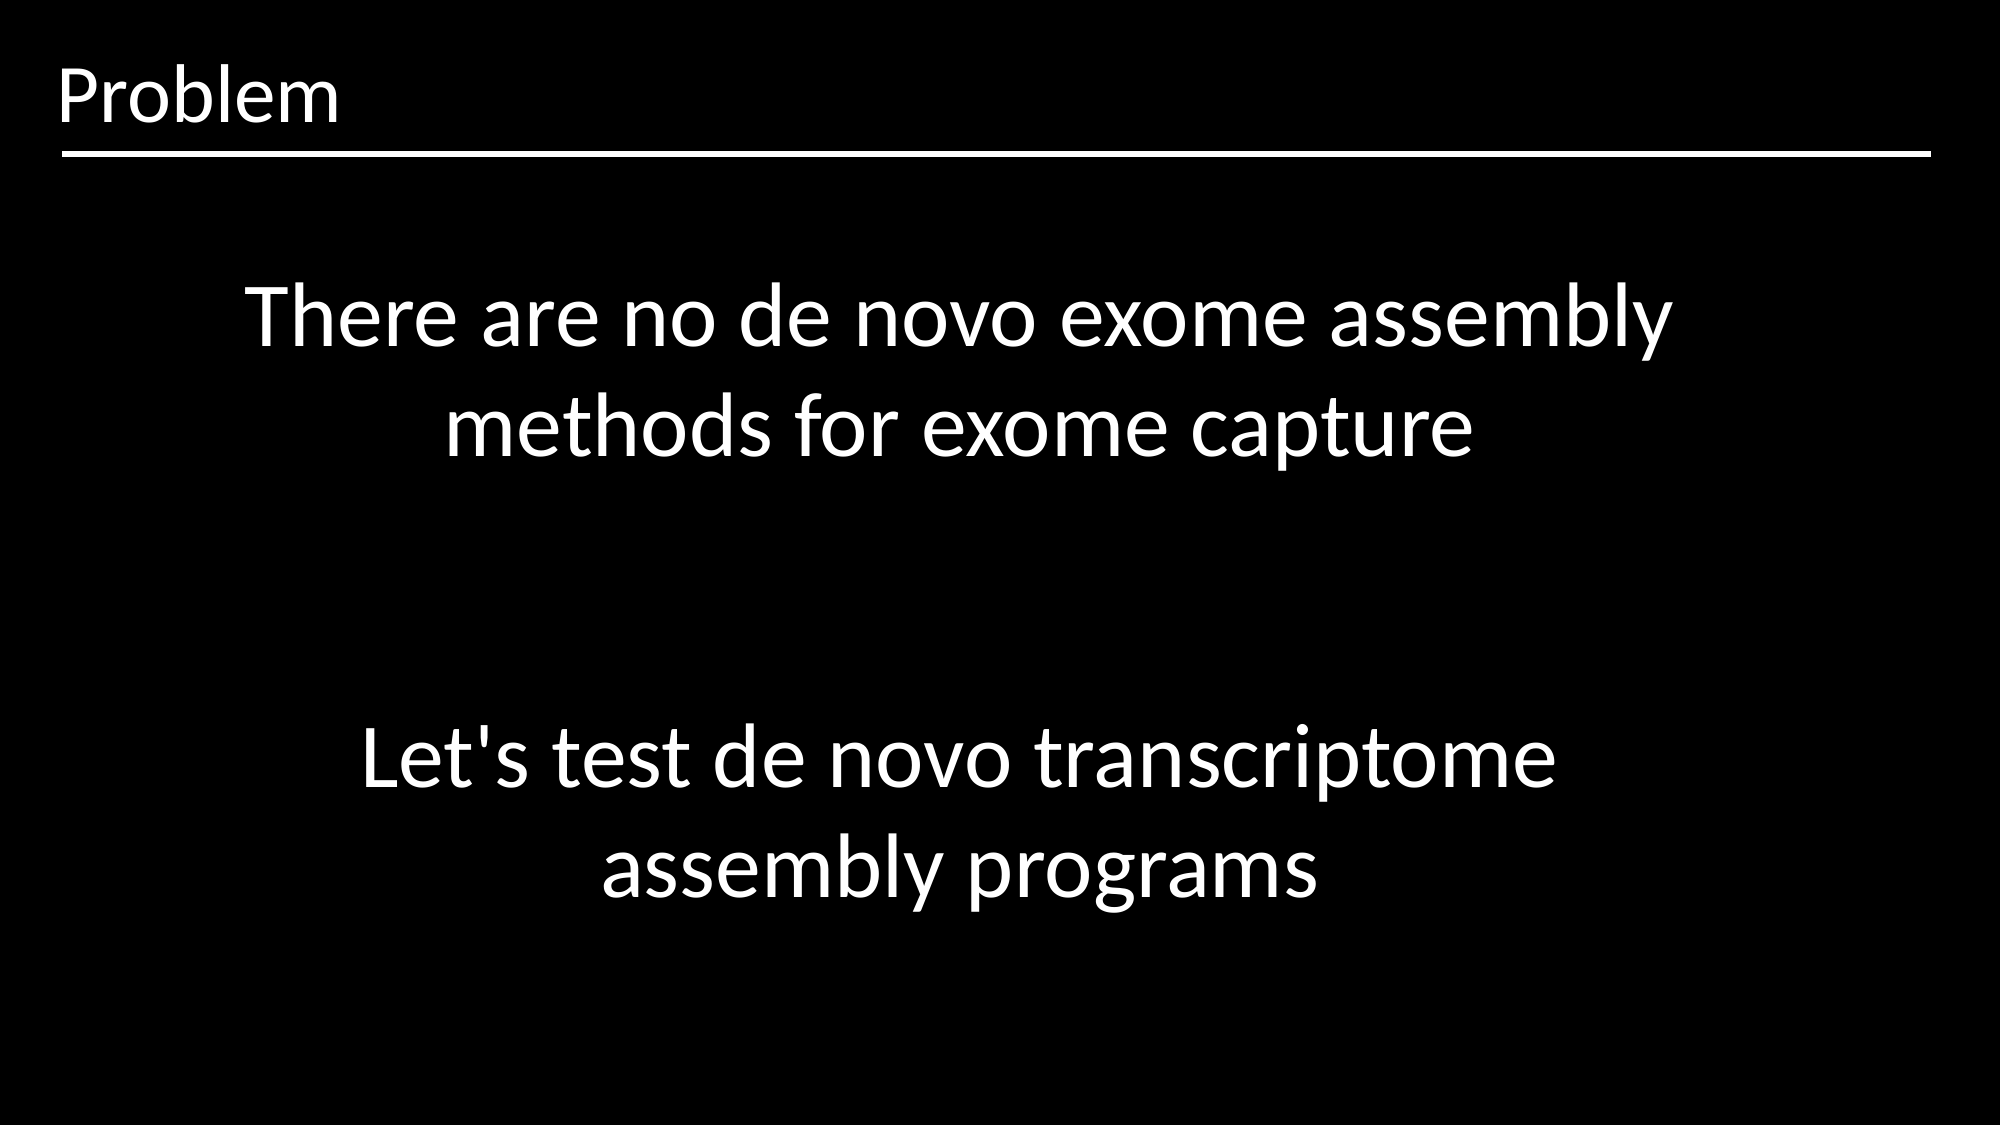

# Problem
There are no de novo exome assembly methods for exome capture
Let's test de novo transcriptome assembly programs